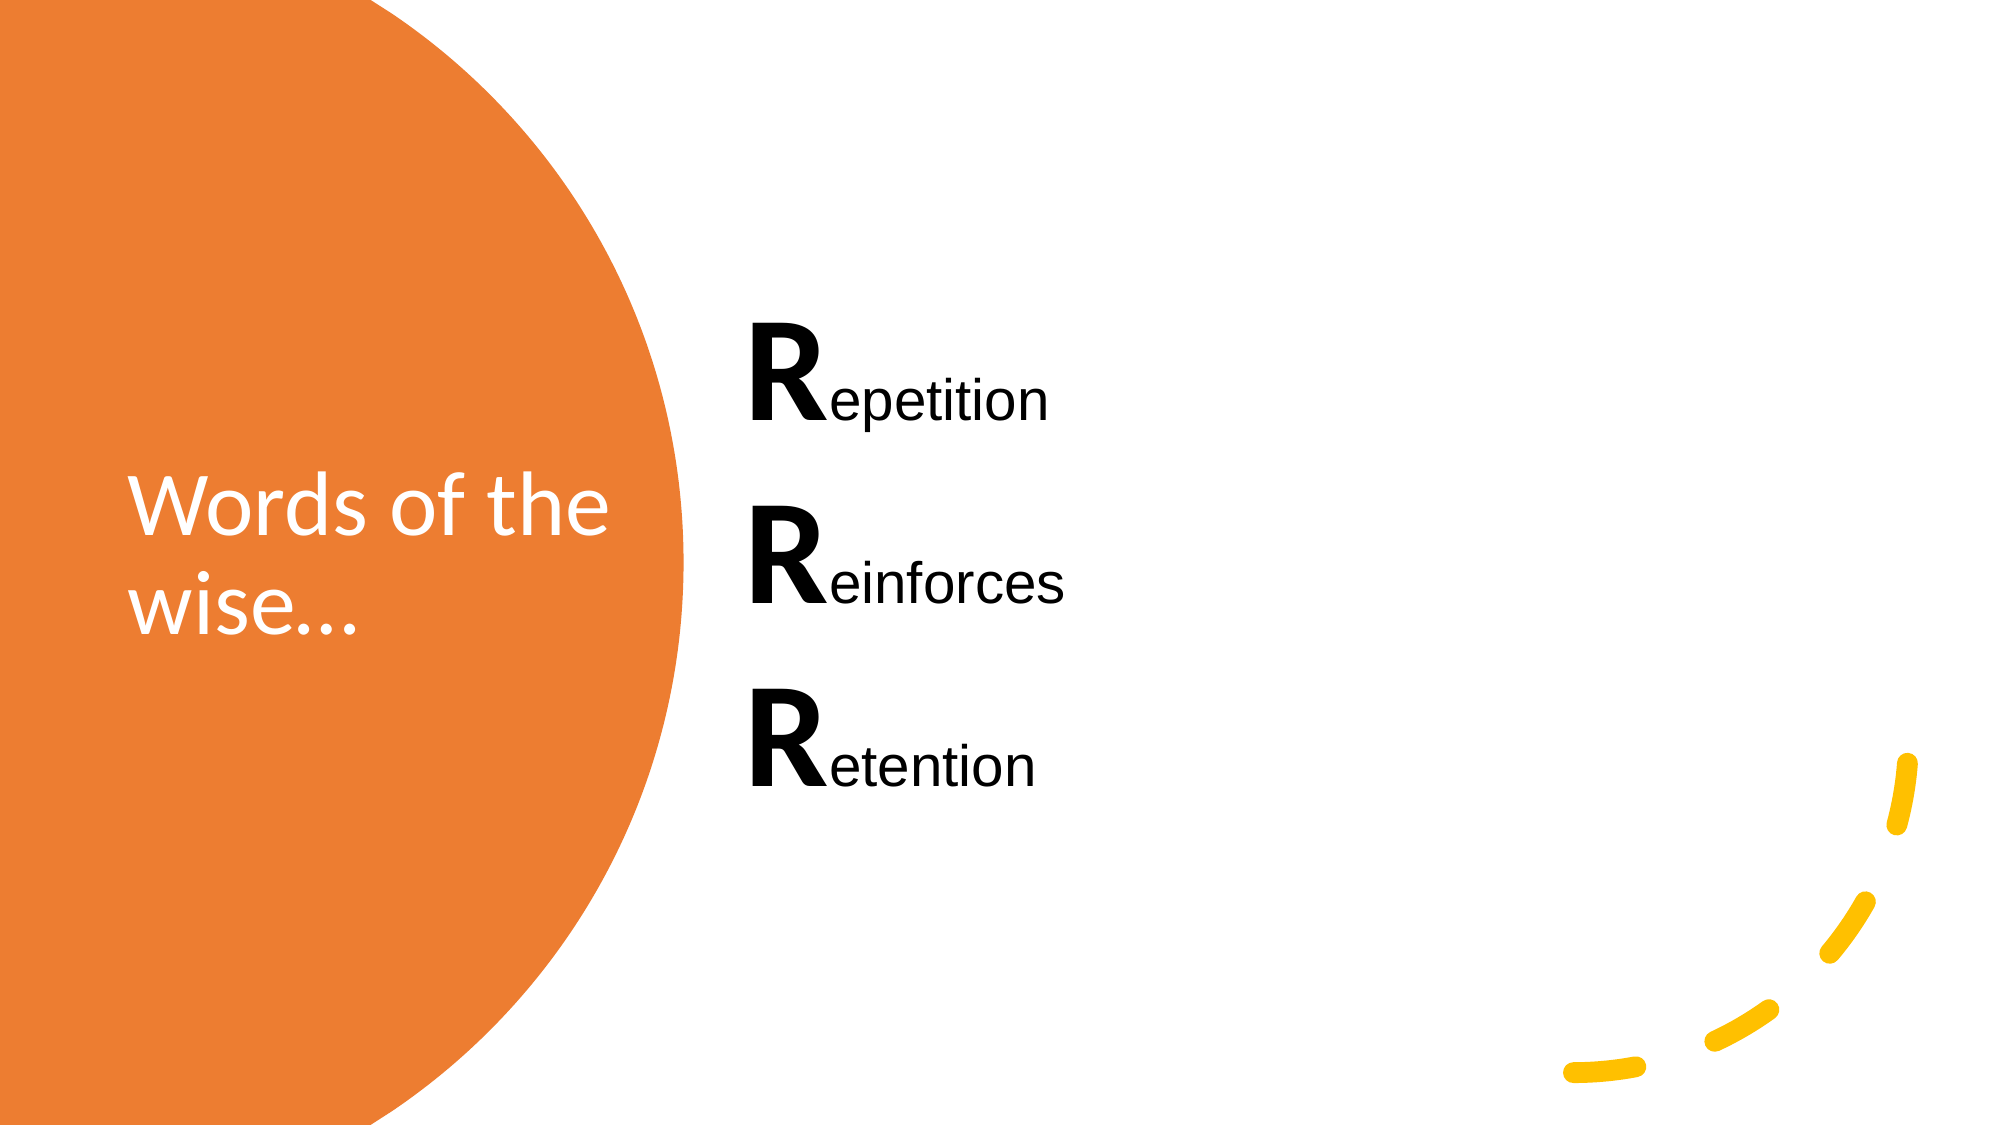

Repetition
Reinforces
Retention
# Words of the wise…